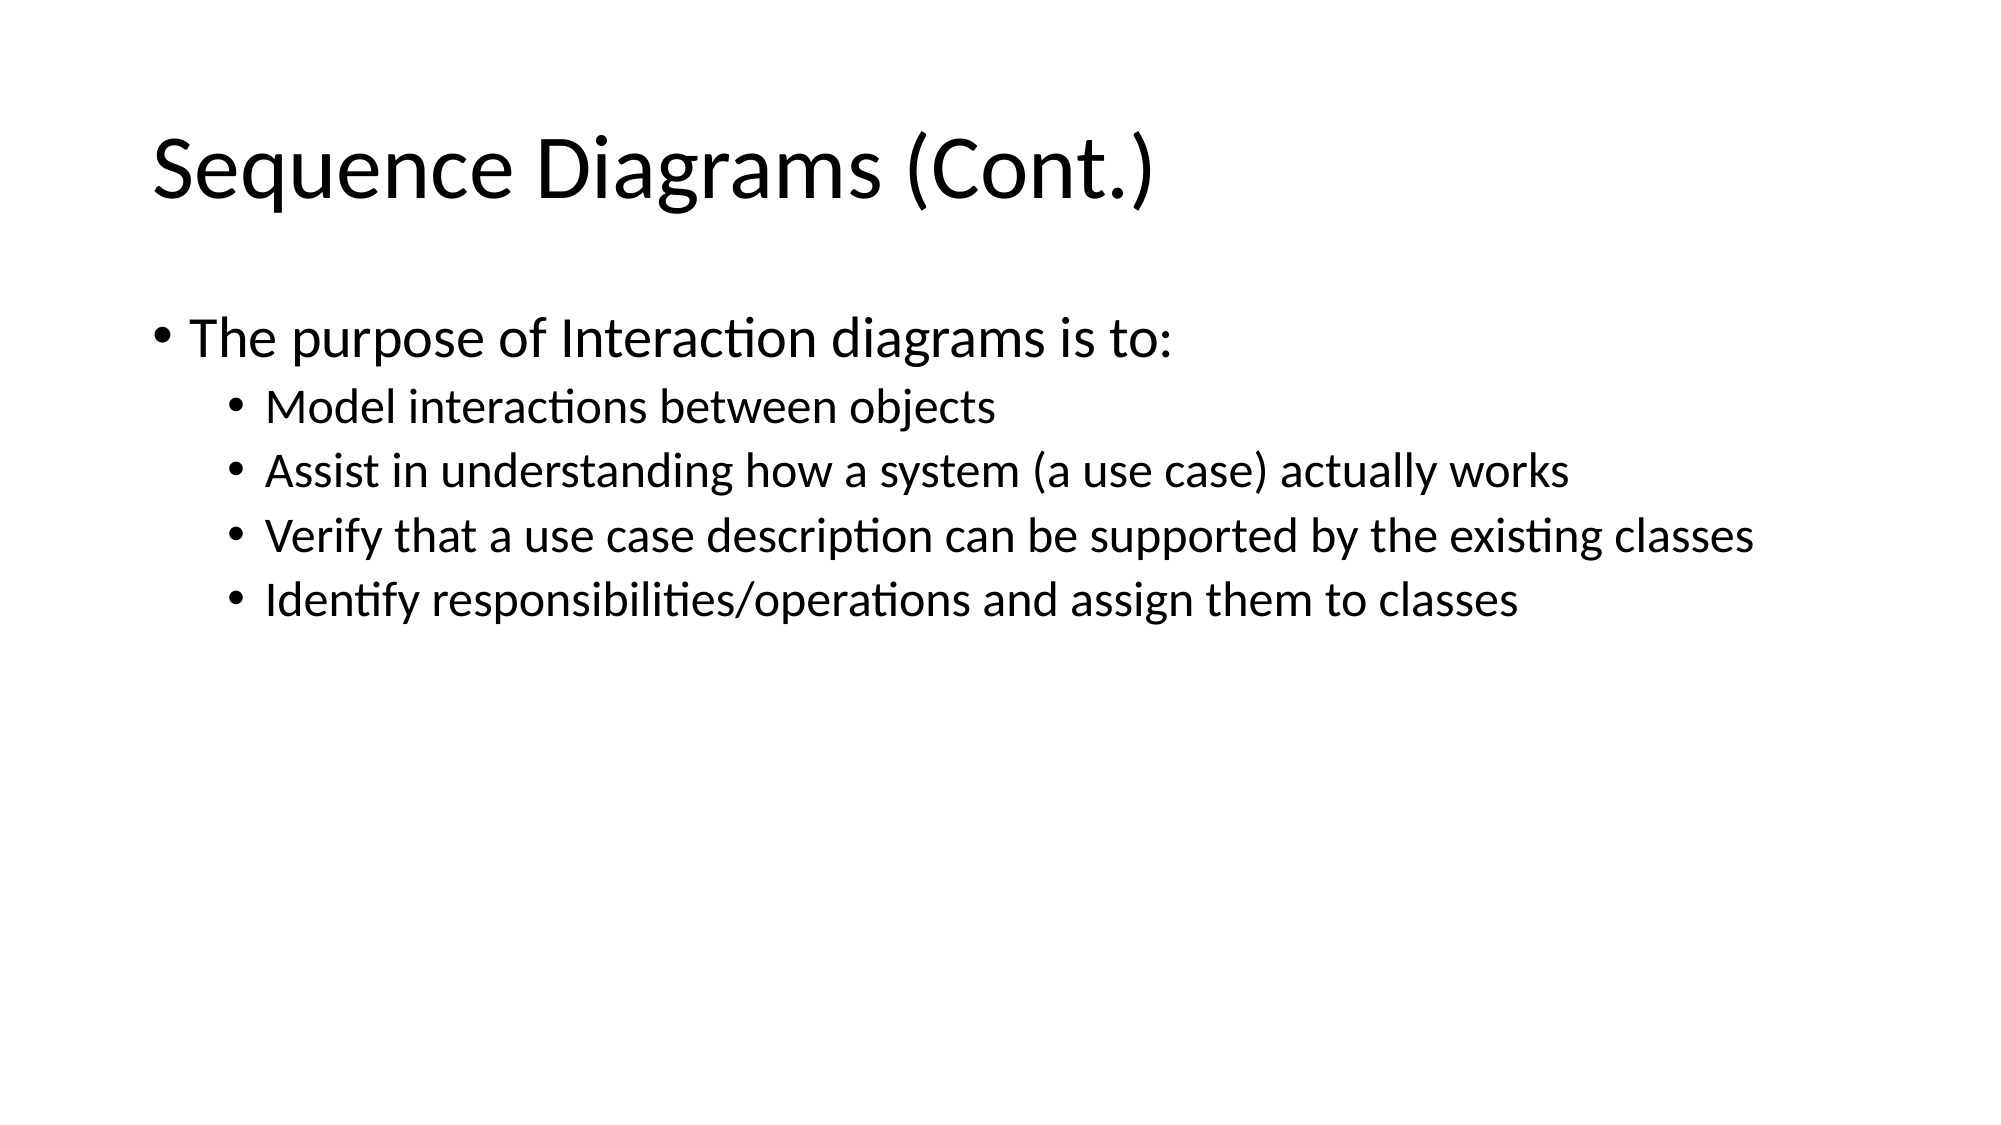

# Sequence Diagrams (Cont.)
The purpose of Interaction diagrams is to:
Model interactions between objects
Assist in understanding how a system (a use case) actually works
Verify that a use case description can be supported by the existing classes
Identify responsibilities/operations and assign them to classes